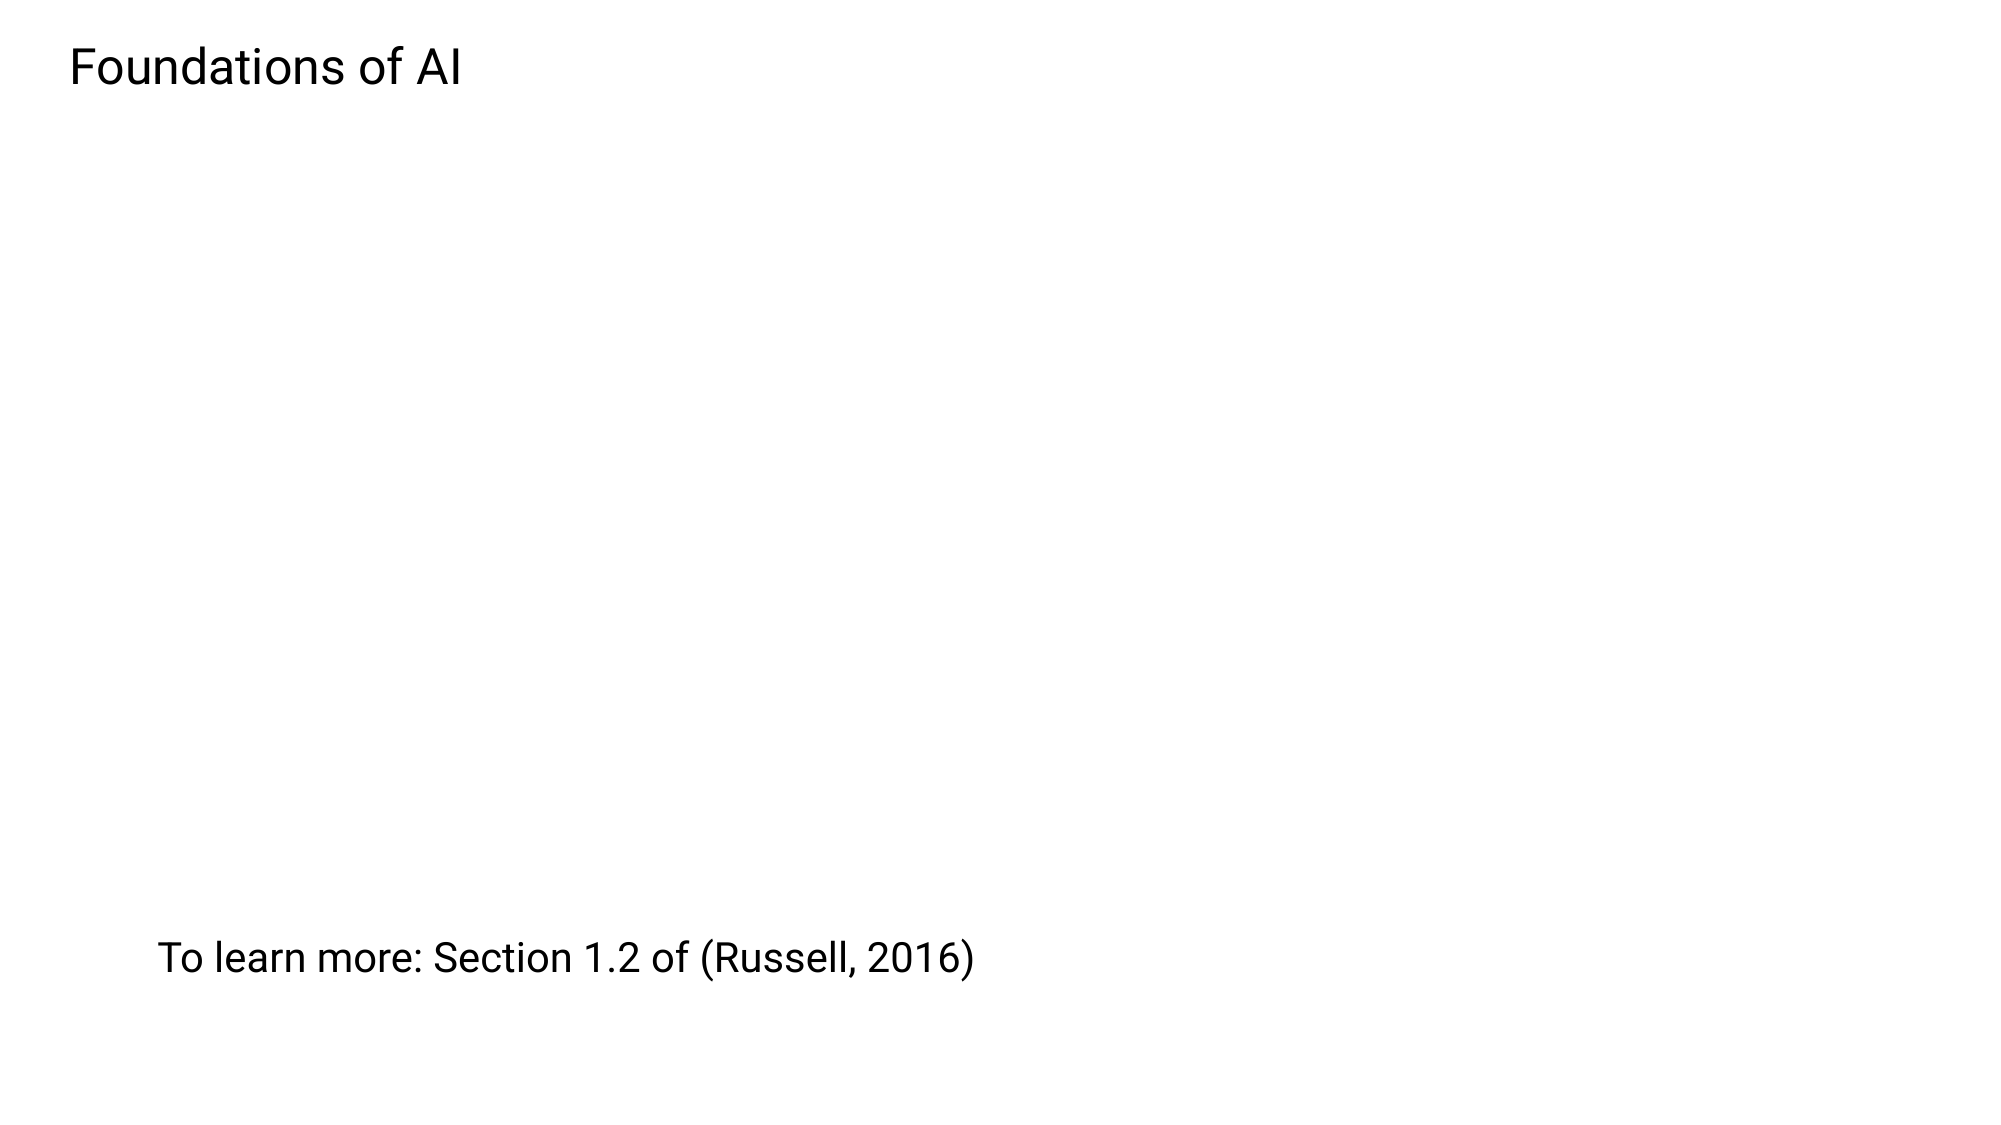

Foundations of AI
To learn more: Section 1.2 of (Russell, 2016)